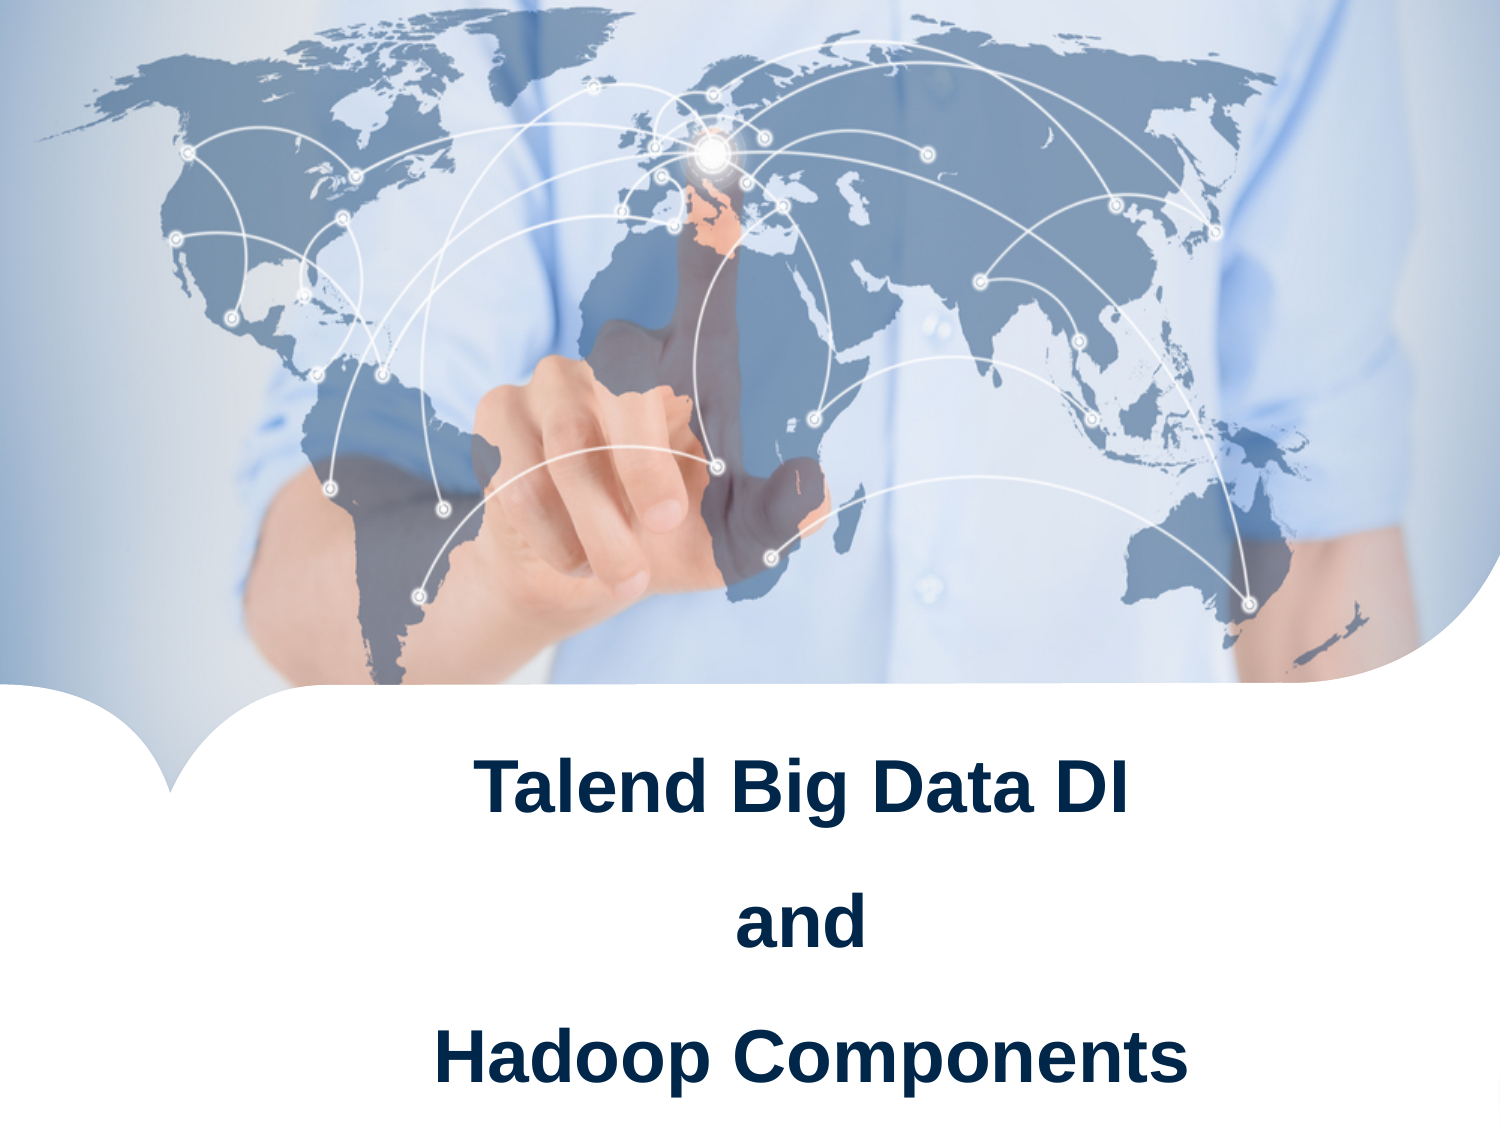

# Talend Big Data DI and Hadoop Components